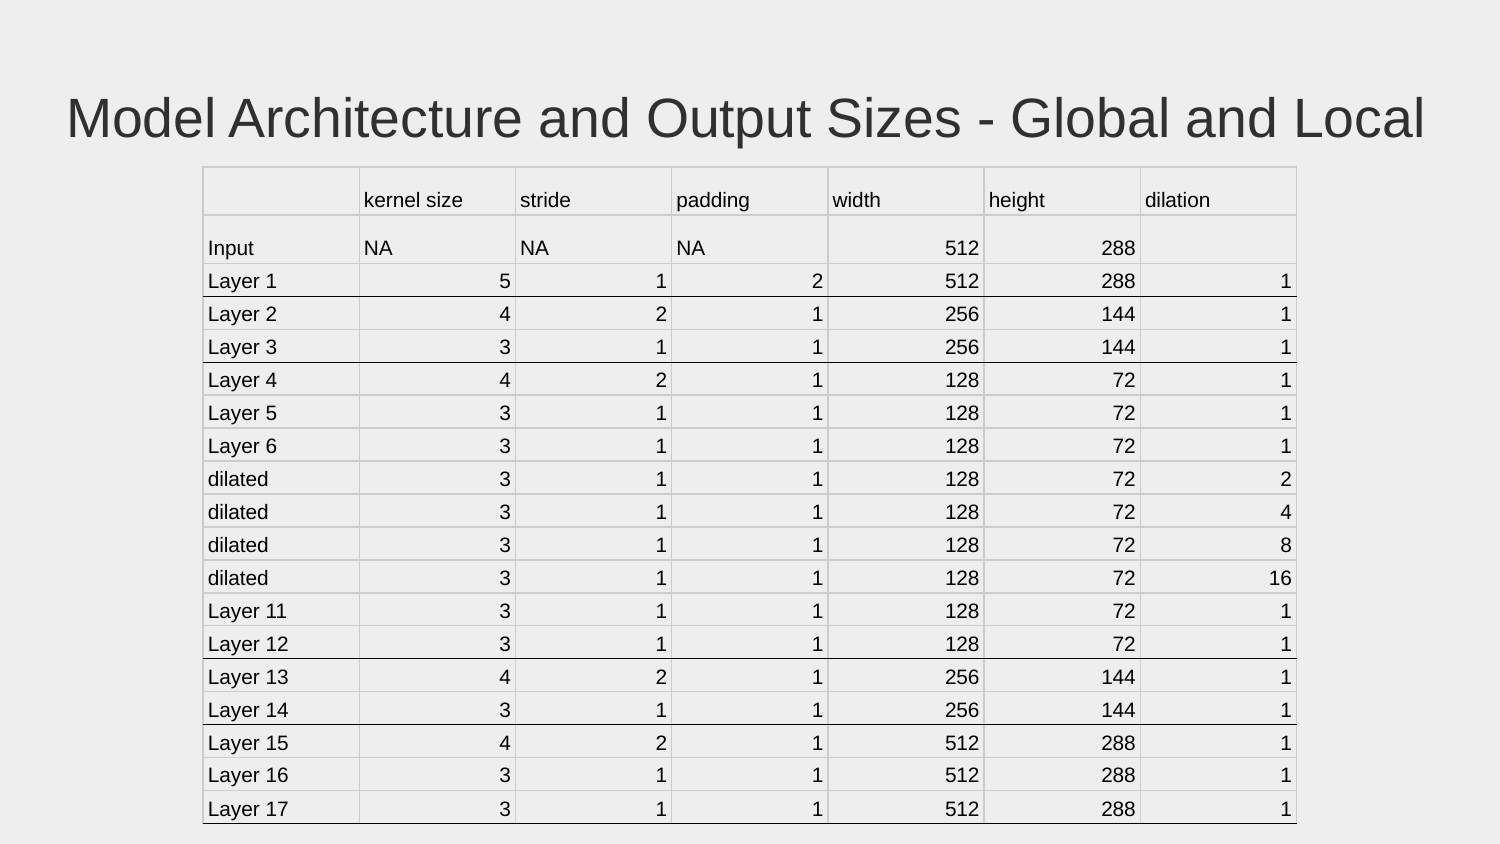

# Model Architecture and Output Sizes - Global and Local
|  | kernel size | stride | padding | width | height | dilation |
| --- | --- | --- | --- | --- | --- | --- |
| Input | NA | NA | NA | 512 | 288 |  |
| Layer 1 | 5 | 1 | 2 | 512 | 288 | 1 |
| Layer 2 | 4 | 2 | 1 | 256 | 144 | 1 |
| Layer 3 | 3 | 1 | 1 | 256 | 144 | 1 |
| Layer 4 | 4 | 2 | 1 | 128 | 72 | 1 |
| Layer 5 | 3 | 1 | 1 | 128 | 72 | 1 |
| Layer 6 | 3 | 1 | 1 | 128 | 72 | 1 |
| dilated | 3 | 1 | 1 | 128 | 72 | 2 |
| dilated | 3 | 1 | 1 | 128 | 72 | 4 |
| dilated | 3 | 1 | 1 | 128 | 72 | 8 |
| dilated | 3 | 1 | 1 | 128 | 72 | 16 |
| Layer 11 | 3 | 1 | 1 | 128 | 72 | 1 |
| Layer 12 | 3 | 1 | 1 | 128 | 72 | 1 |
| Layer 13 | 4 | 2 | 1 | 256 | 144 | 1 |
| Layer 14 | 3 | 1 | 1 | 256 | 144 | 1 |
| Layer 15 | 4 | 2 | 1 | 512 | 288 | 1 |
| Layer 16 | 3 | 1 | 1 | 512 | 288 | 1 |
| Layer 17 | 3 | 1 | 1 | 512 | 288 | 1 |